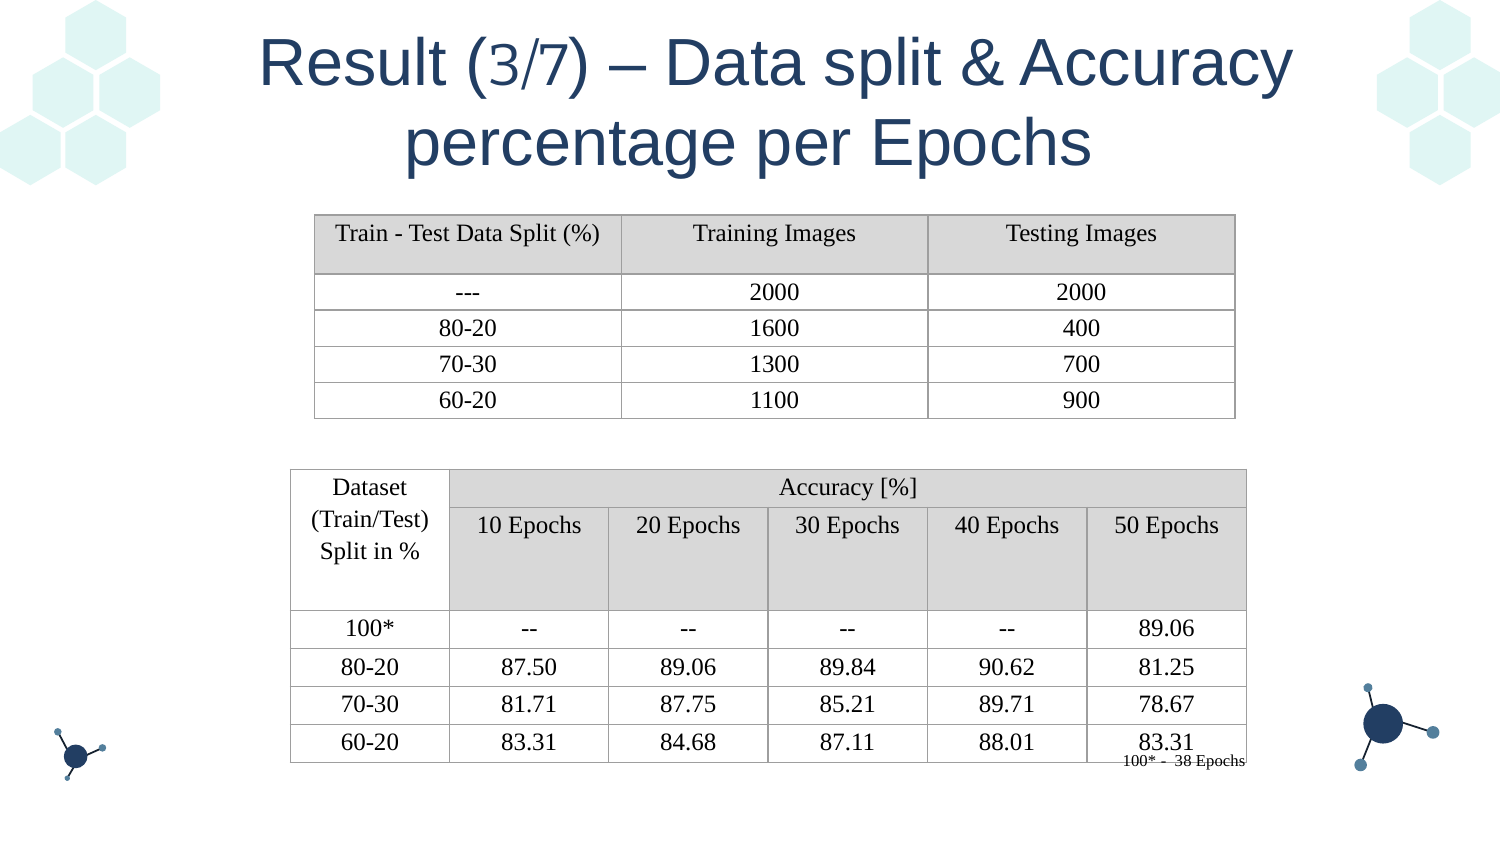

Result (3/7) – Data split & Accuracy percentage per Epochs
| Train - Test Data Split (%) | Training Images | Testing Images |
| --- | --- | --- |
| --- | 2000 | 2000 |
| 80-20 | 1600 | 400 |
| 70-30 | 1300 | 700 |
| 60-20 | 1100 | 900 |
| Dataset (Train/Test) Split in % | Accuracy [%] |  |  |  |  |
| --- | --- | --- | --- | --- | --- |
|  | 10 Epochs | 20 Epochs | 30 Epochs | 40 Epochs | 50 Epochs |
| 100\* | -- | -- | -- | -- | 89.06 |
| 80-20 | 87.50 | 89.06 | 89.84 | 90.62 | 81.25 |
| 70-30 | 81.71 | 87.75 | 85.21 | 89.71 | 78.67 |
| 60-20 | 83.31 | 84.68 | 87.11 | 88.01 | 83.31 |
100* -  38 Epochs